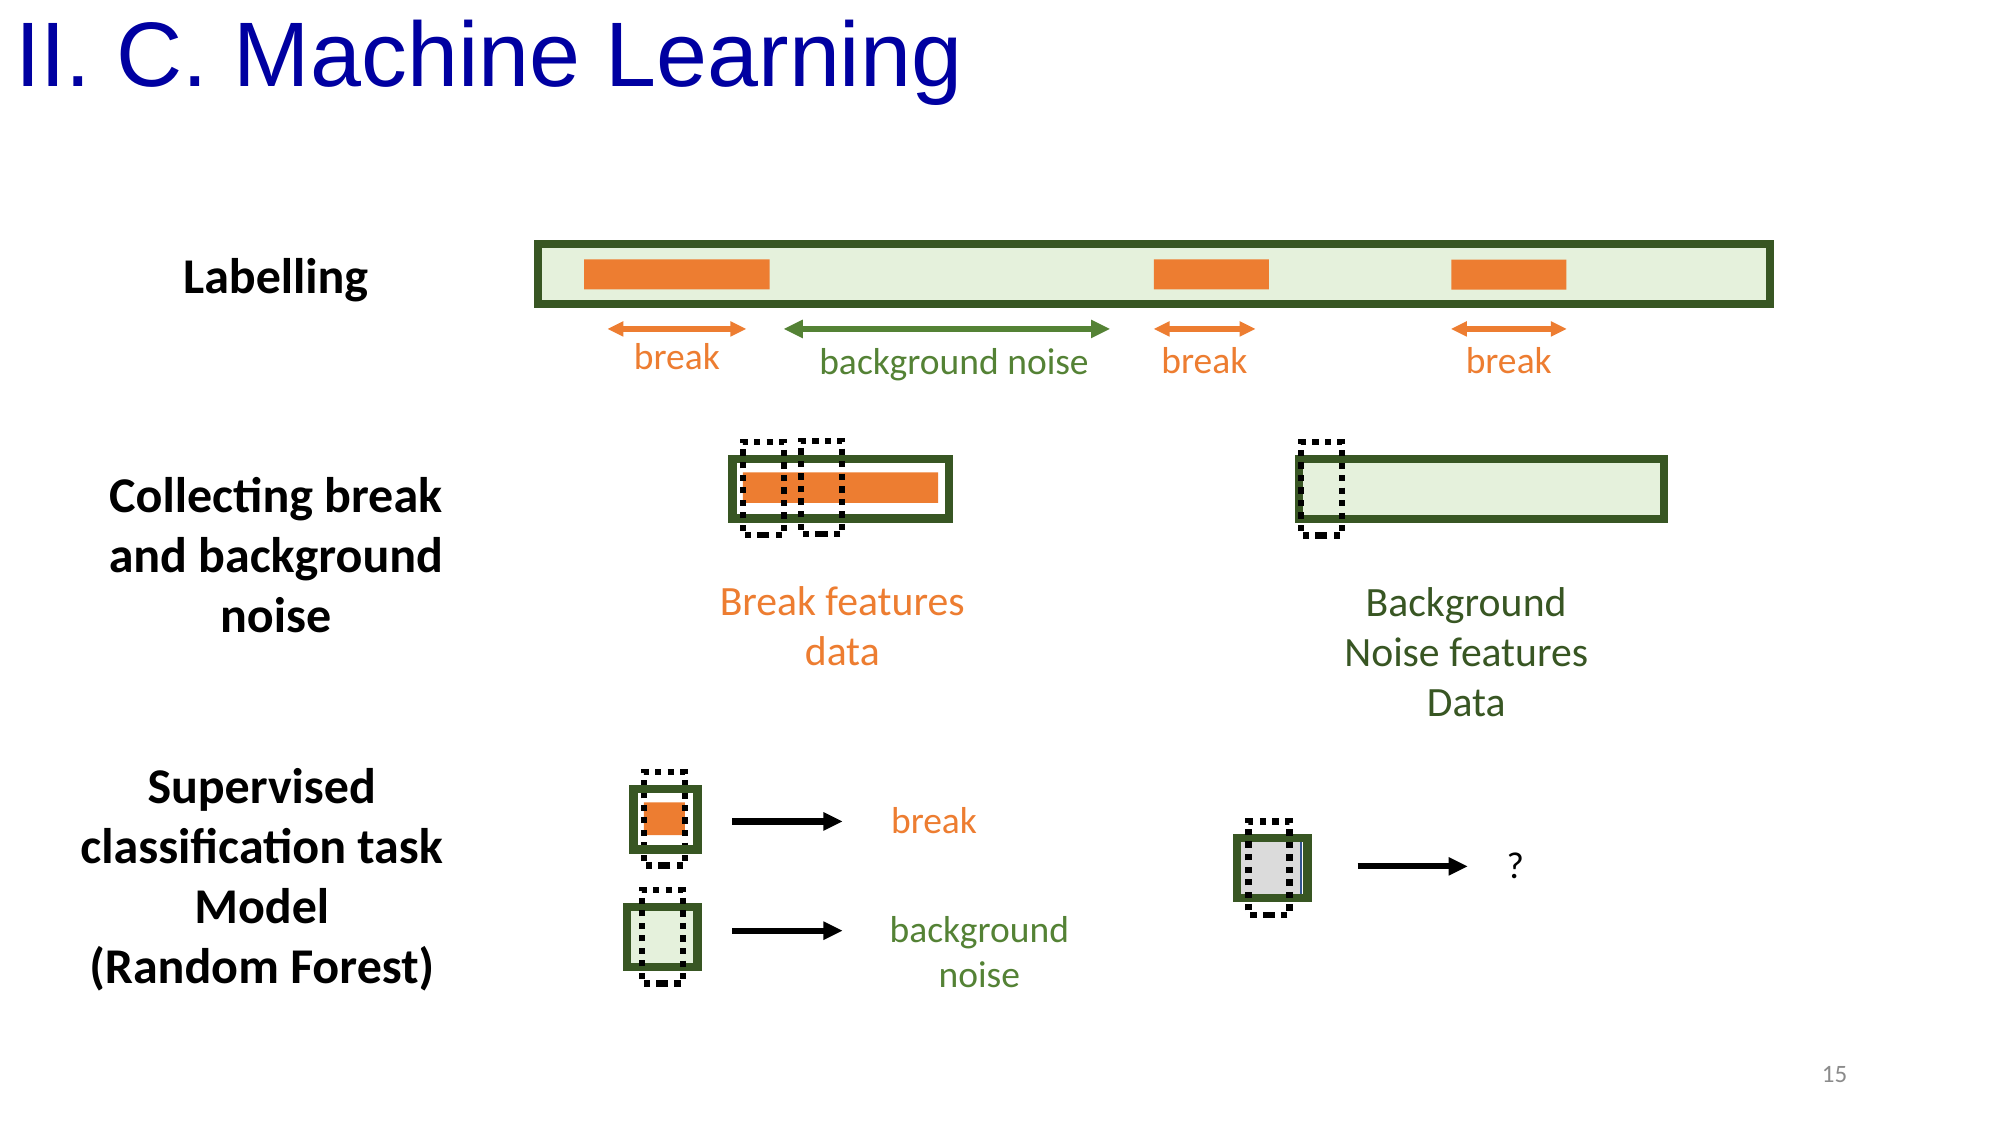

# II. C. Machine Learning
Labelling

break
break
break
background noise

Collecting break and background noise

Break features data
Background Noise features Data
Supervised classification task Model
(Random Forest)

break

?

background noise

15